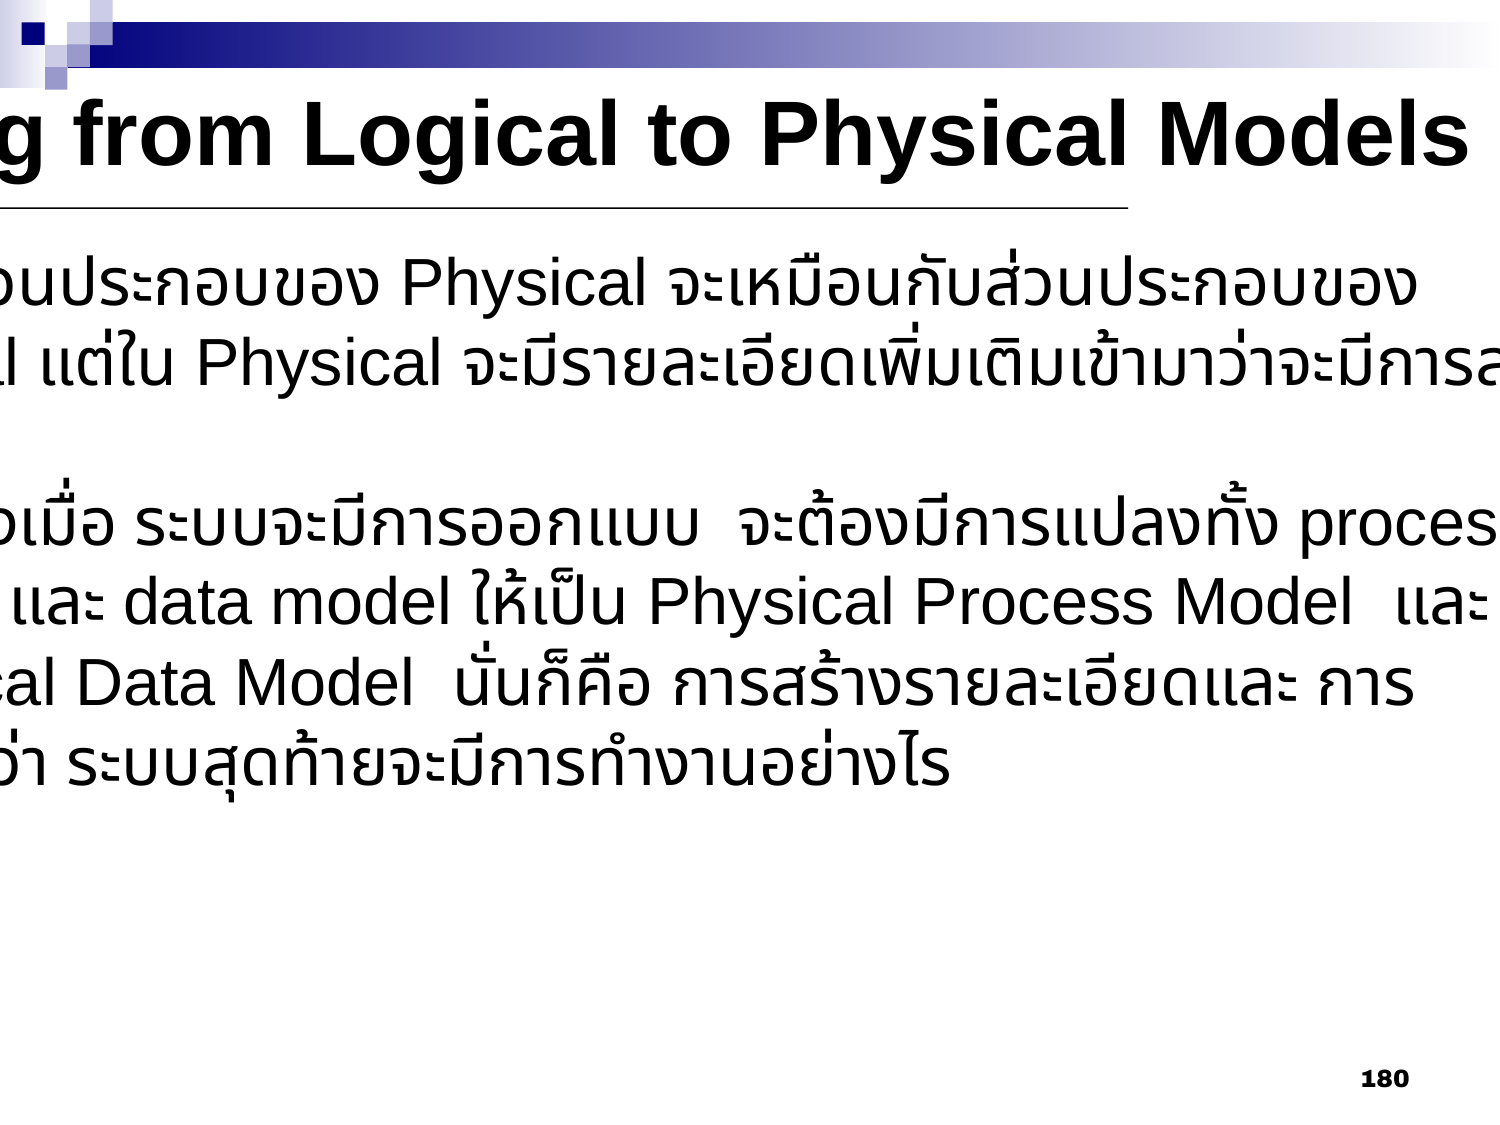

Moving from Logical to Physical Models

        ส่วนประกอบของ Physical จะเหมือนกับส่วนประกอบของ
Logical แต่ใน Physical จะมีรายละเอียดเพิ่มเติมเข้ามาว่าจะมีการสร้าง
อย่างไร
        ซึ่งเมื่อ ระบบจะมีการออกแบบ  จะต้องมีการแปลงทั้ง process
Model และ data model ให้เป็น Physical Process Model  และ
Physical Data Model  นั่นก็คือ การสร้างรายละเอียดและ การ
อธิบายว่า ระบบสุดท้ายจะมีการทำงานอย่างไร
180